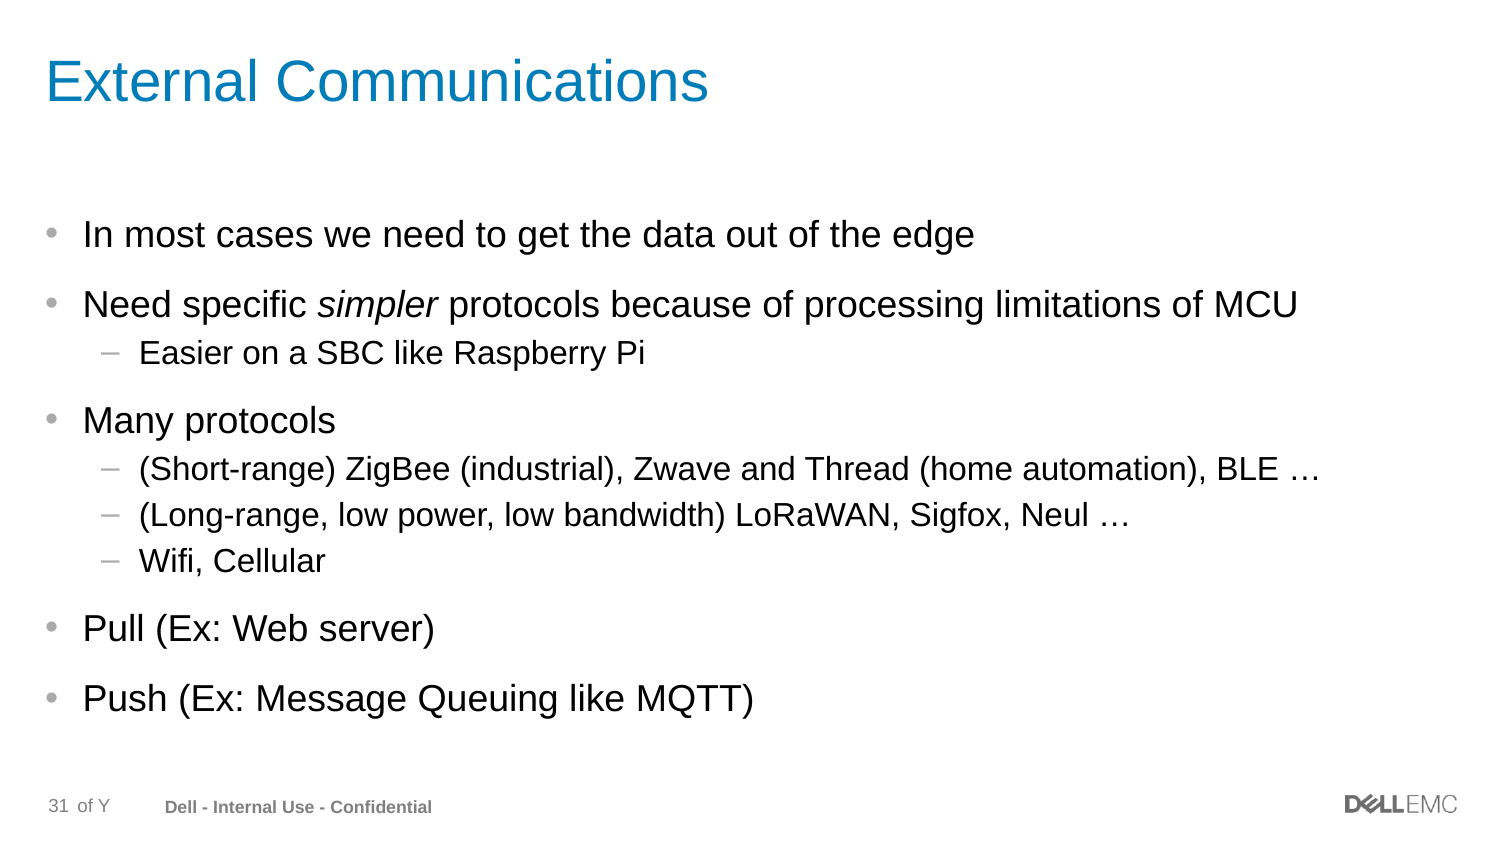

# External Communications
In most cases we need to get the data out of the edge
Need specific simpler protocols because of processing limitations of MCU
Easier on a SBC like Raspberry Pi
Many protocols
(Short-range) ZigBee (industrial), Zwave and Thread (home automation), BLE …
(Long-range, low power, low bandwidth) LoRaWAN, Sigfox, Neul …
Wifi, Cellular
Pull (Ex: Web server)
Push (Ex: Message Queuing like MQTT)